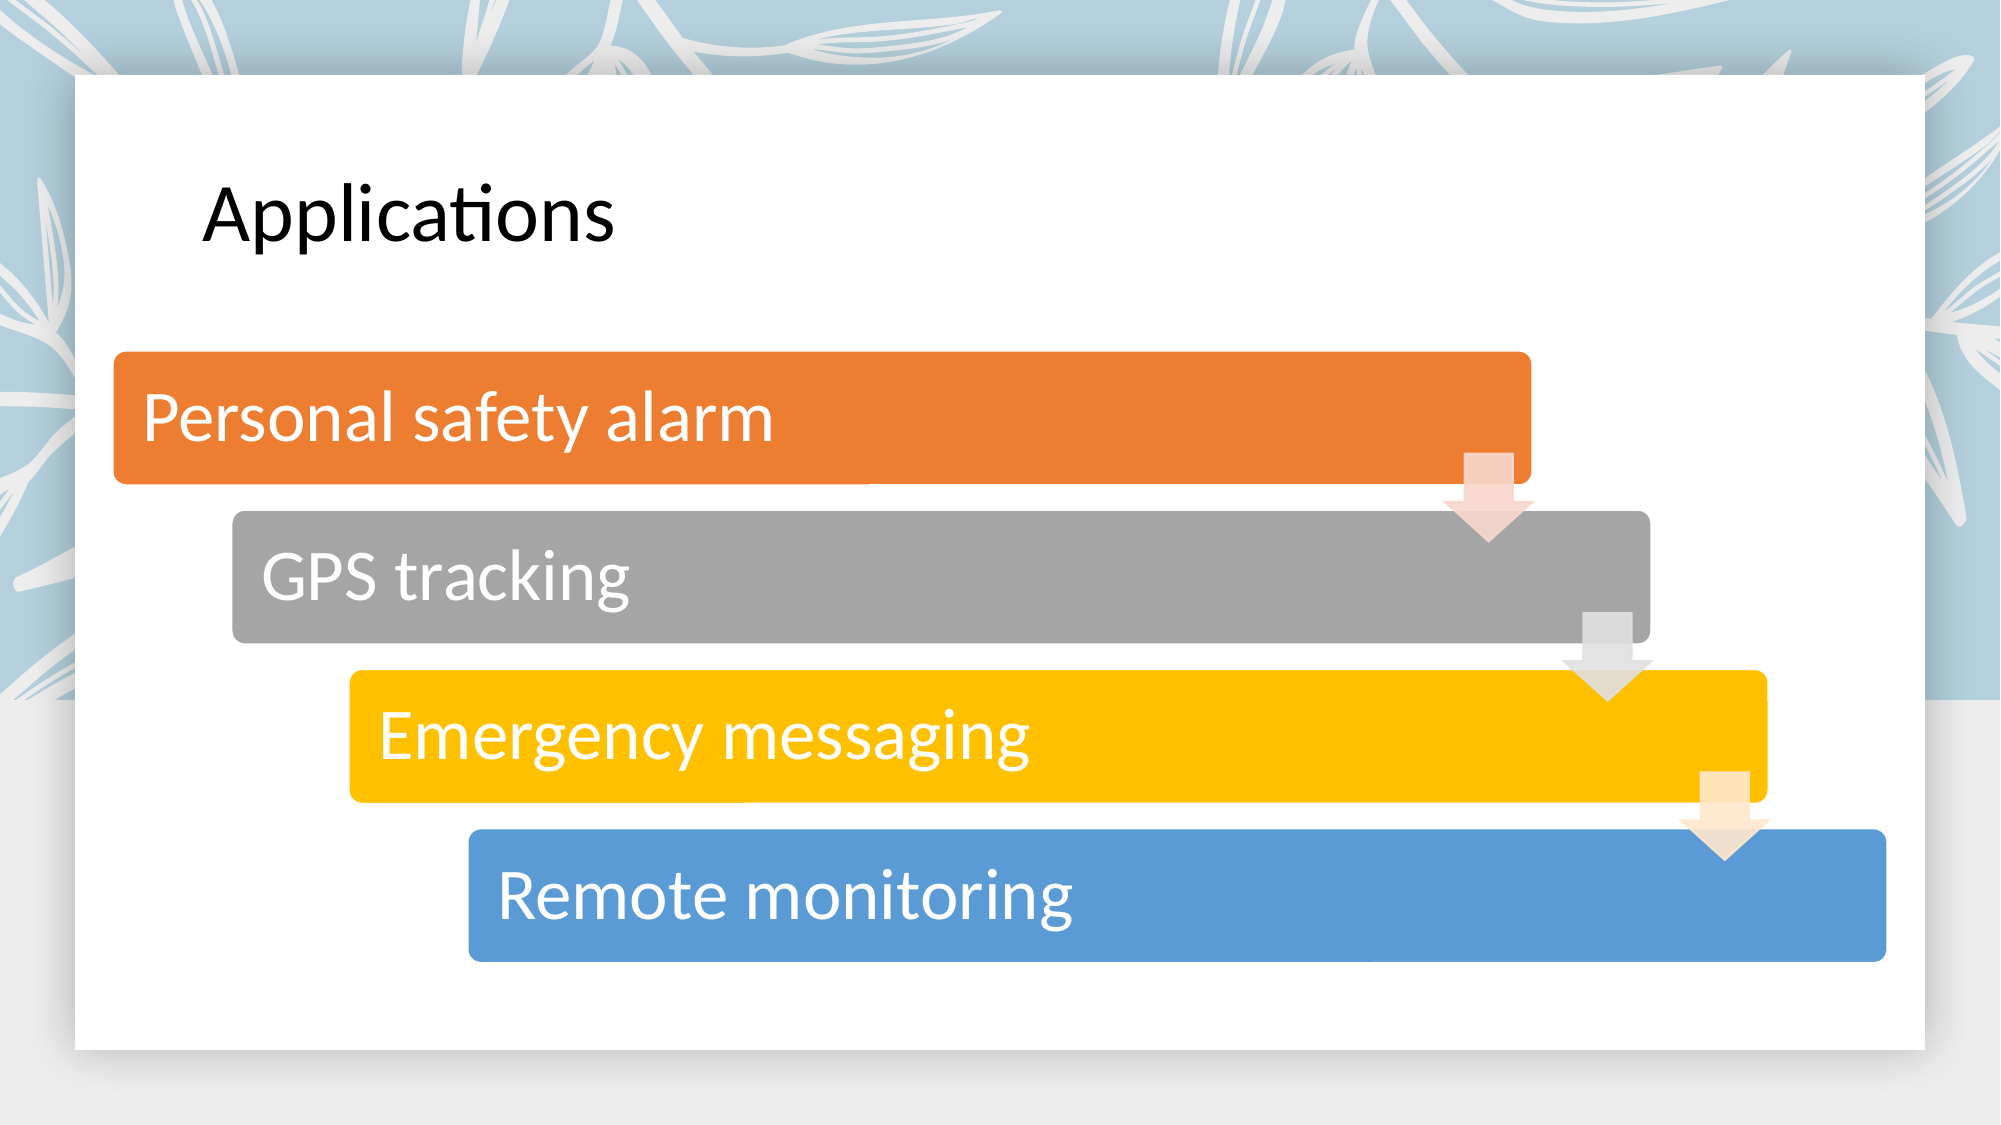

# Applications
Personal safety alarm
GPS tracking
Emergency messaging
Remote monitoring